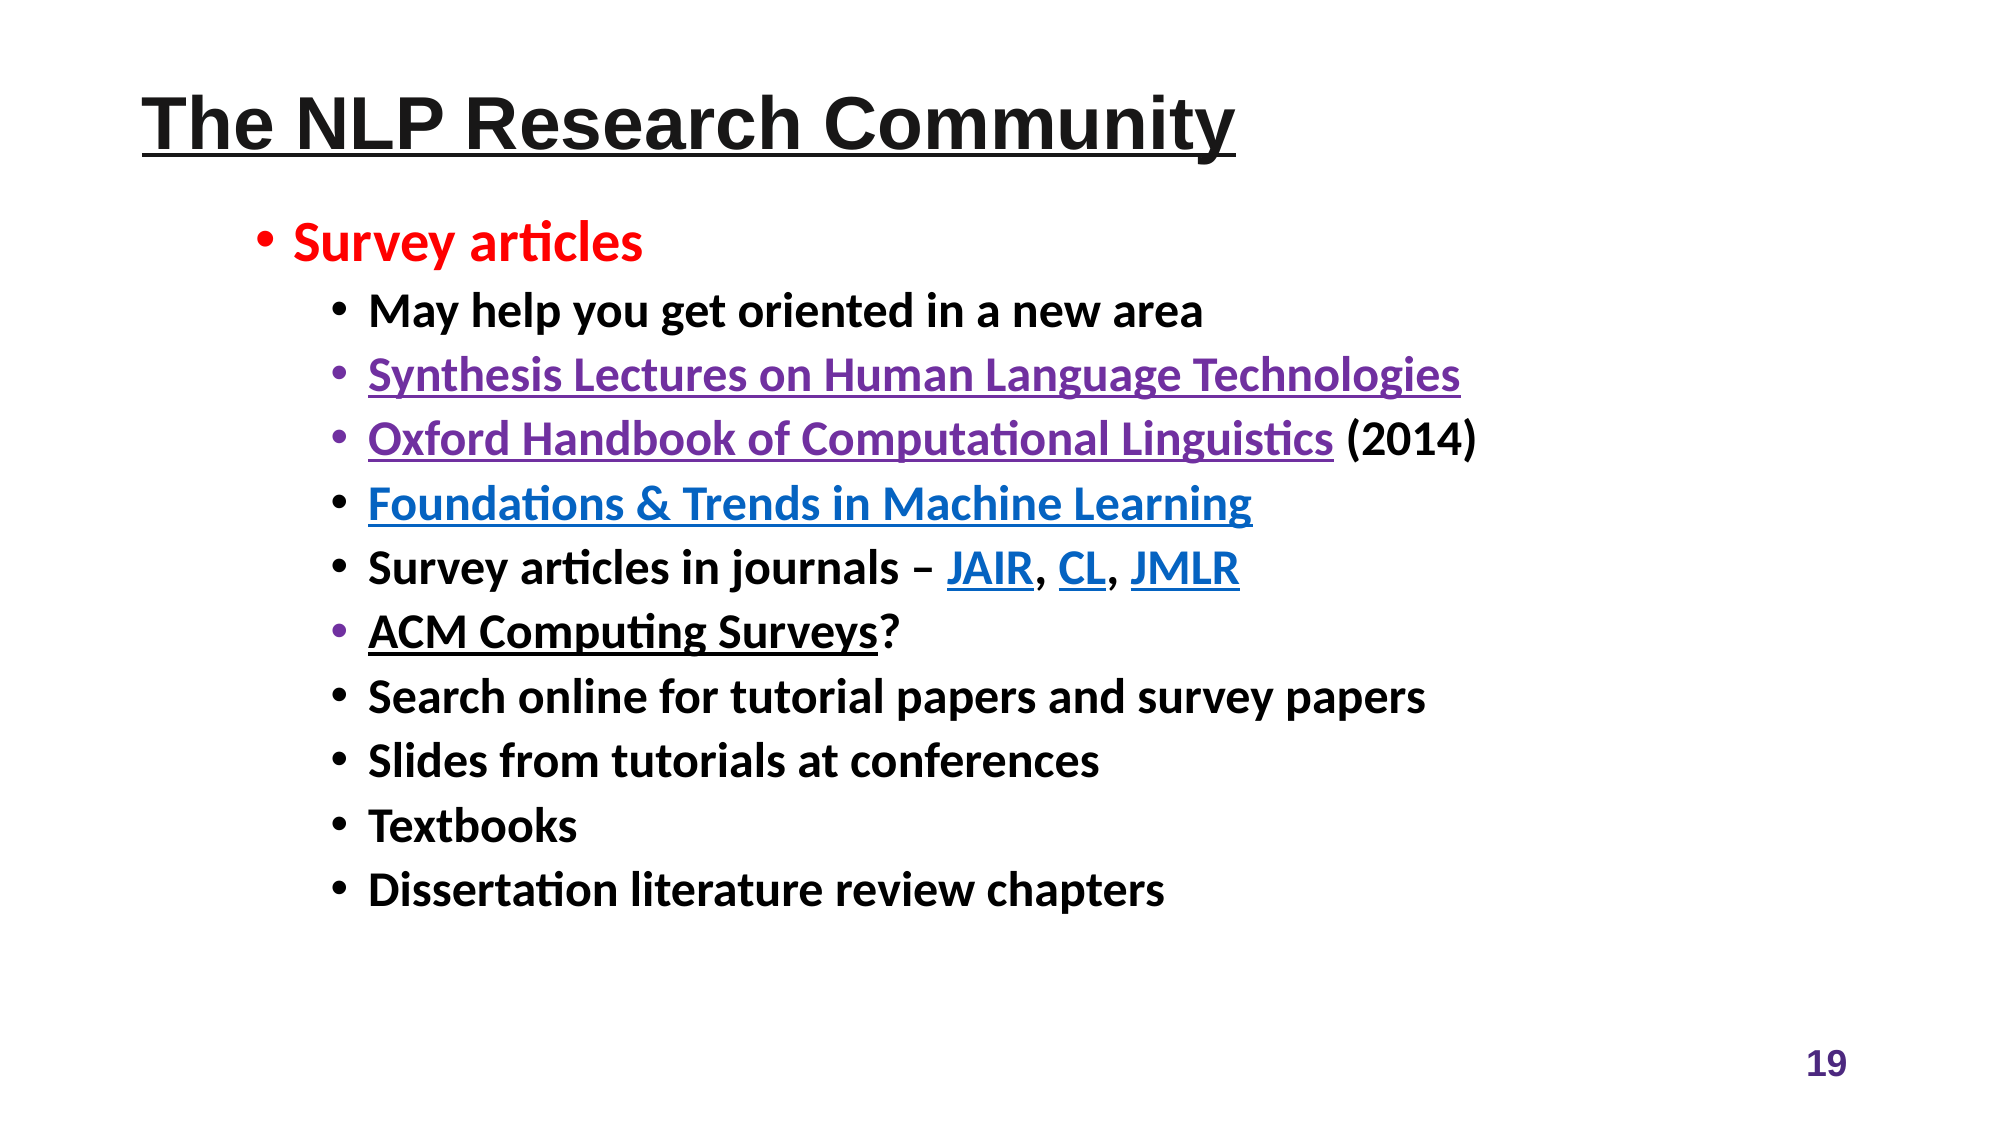

The NLP Research Community
Survey articles
May help you get oriented in a new area
Synthesis Lectures on Human Language Technologies
Oxford Handbook of Computational Linguistics (2014)
Foundations & Trends in Machine Learning
Survey articles in journals – JAIR, CL, JMLR
ACM Computing Surveys?
Search online for tutorial papers and survey papers
Slides from tutorials at conferences
Textbooks
Dissertation literature review chapters